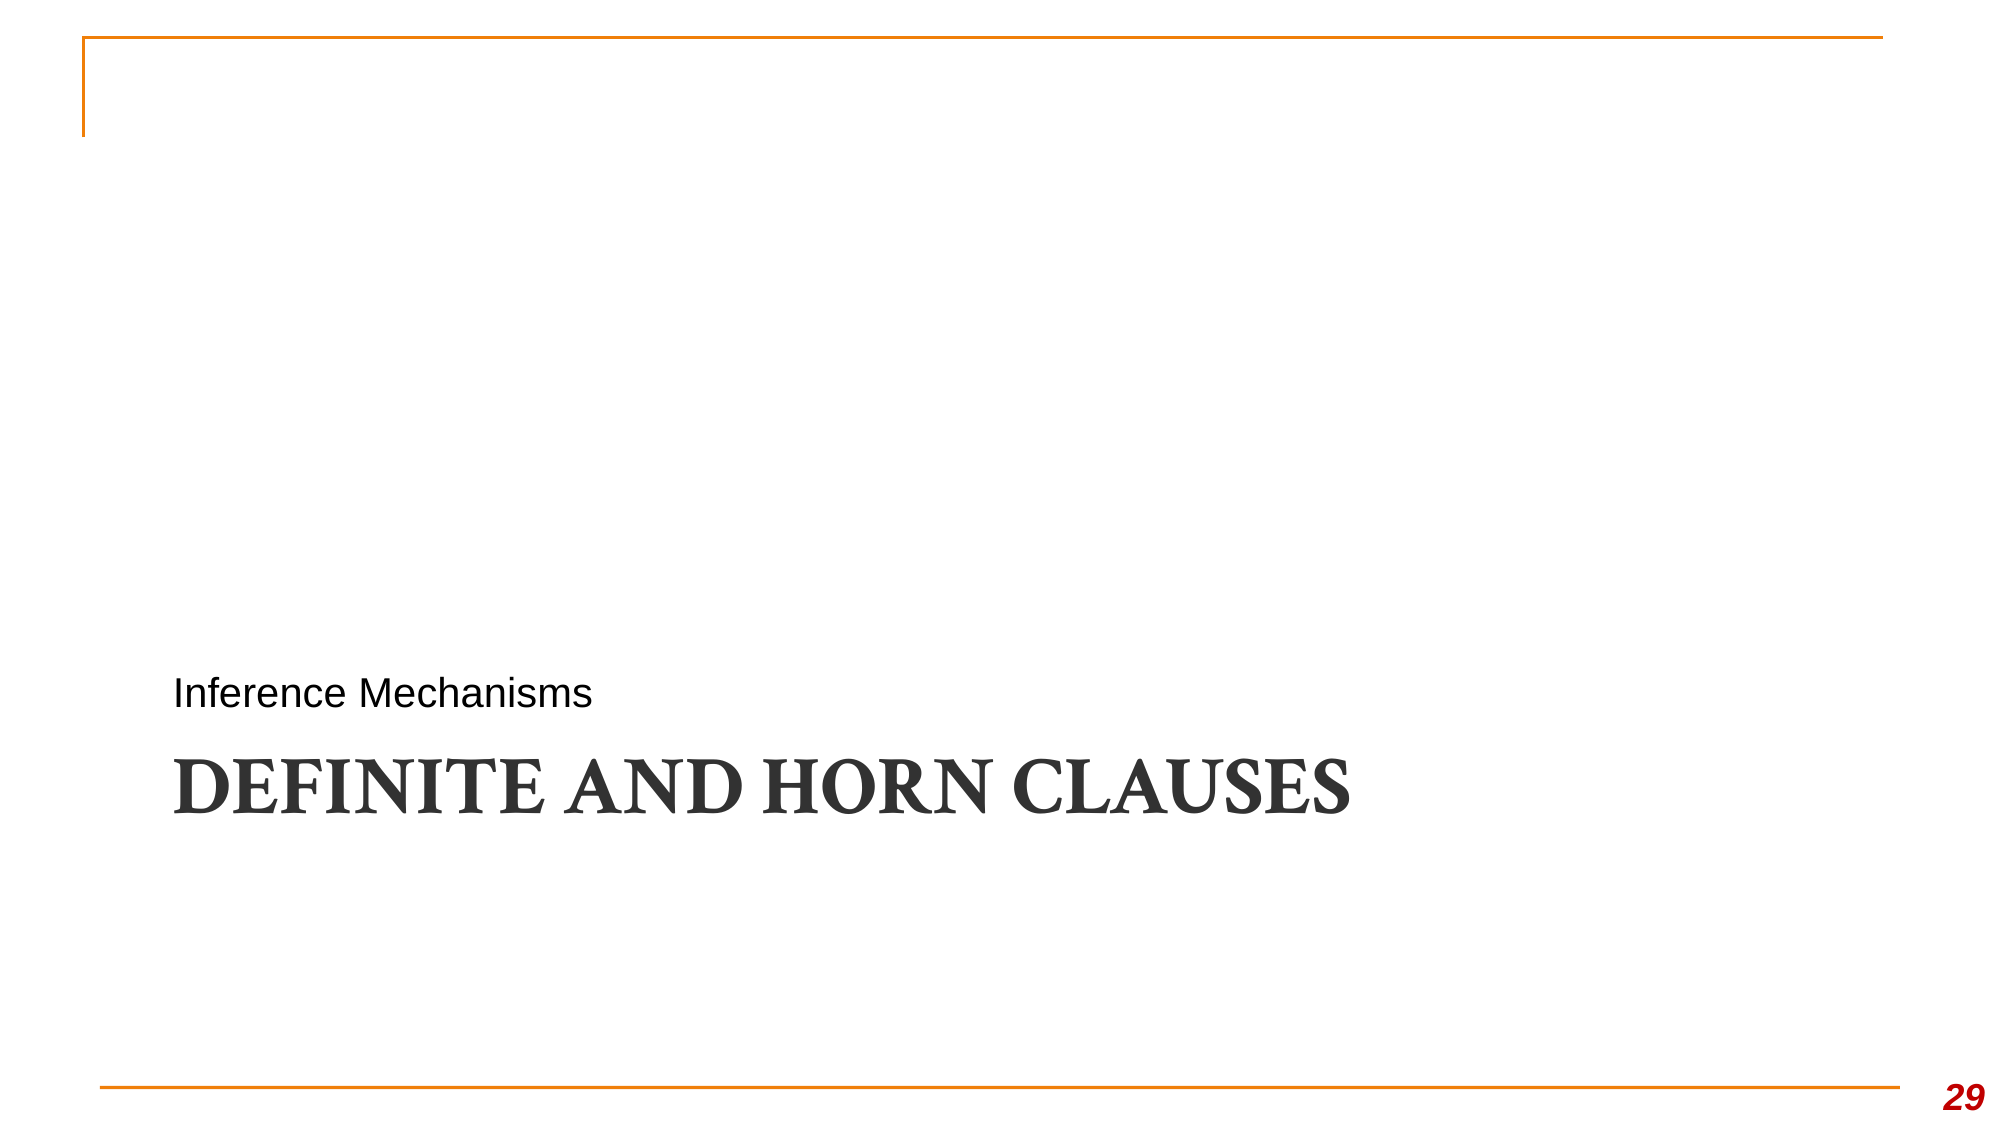

Inference Mechanisms
# definite and horn clauses
29